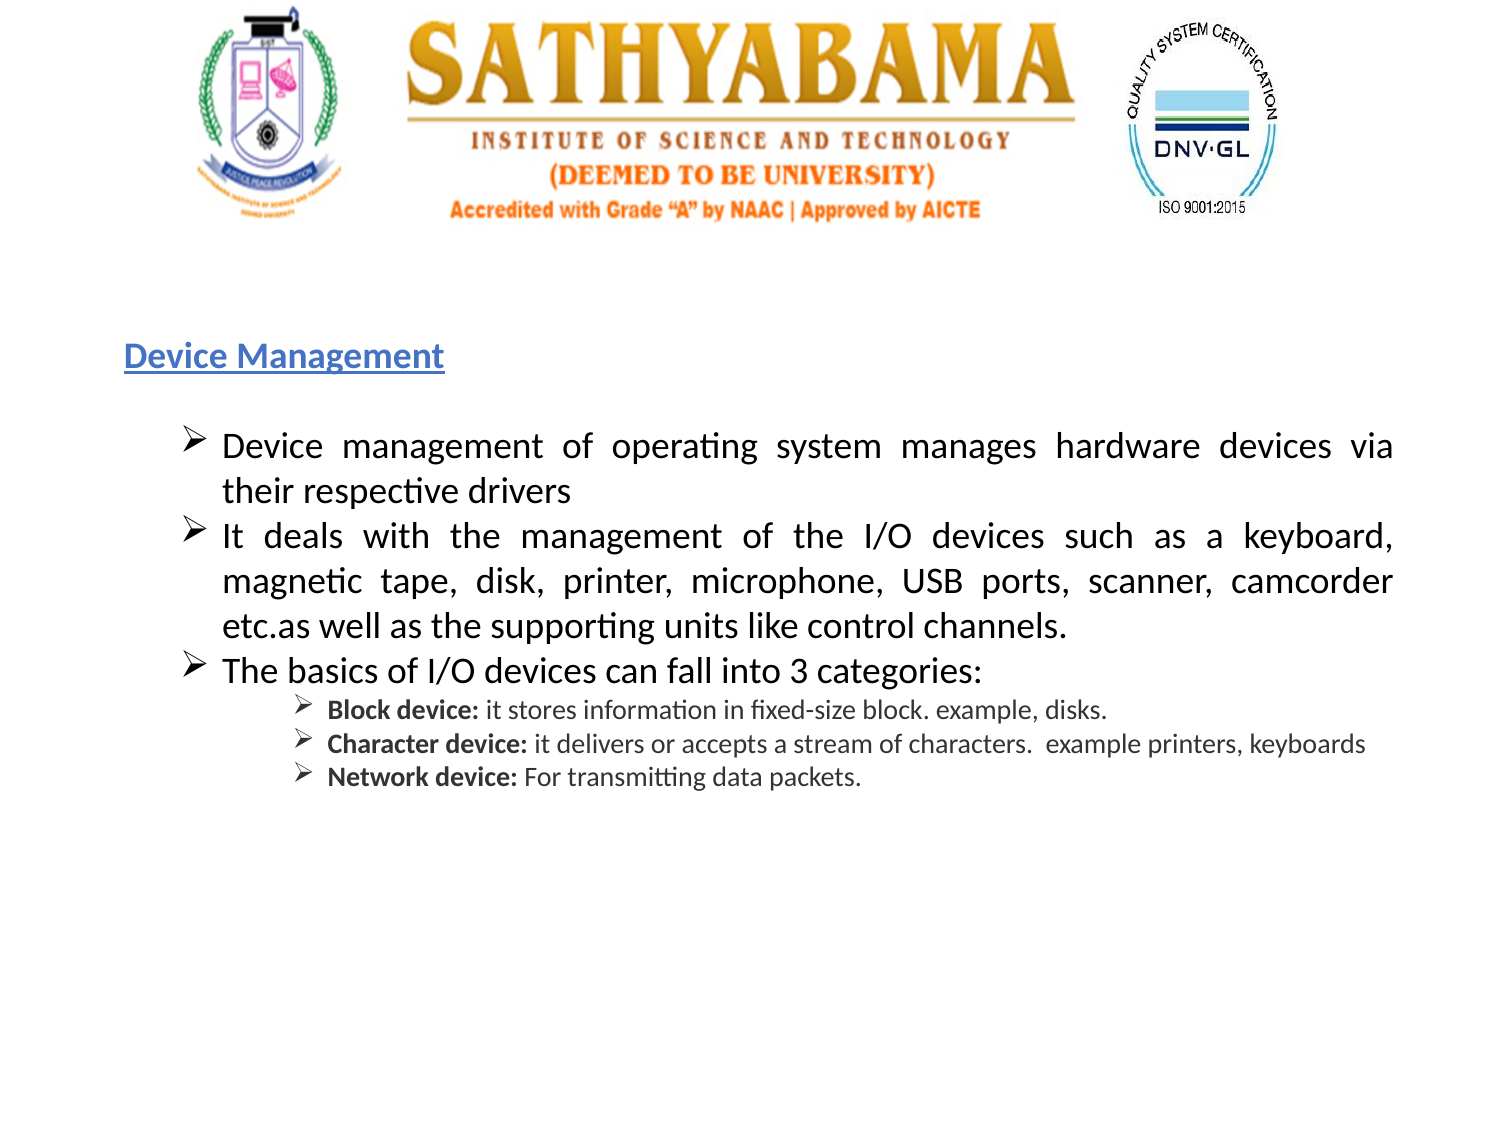

Device Management

Device management of operating system manages hardware devices via their respective drivers
It deals with the management of the I/O devices such as a keyboard, magnetic tape, disk, printer, microphone, USB ports, scanner, camcorder etc.as well as the supporting units like control channels.
The basics of I/O devices can fall into 3 categories:
Block device: it stores information in fixed-size block. example, disks.
Character device: it delivers or accepts a stream of characters.  example printers, keyboards
Network device: For transmitting data packets.